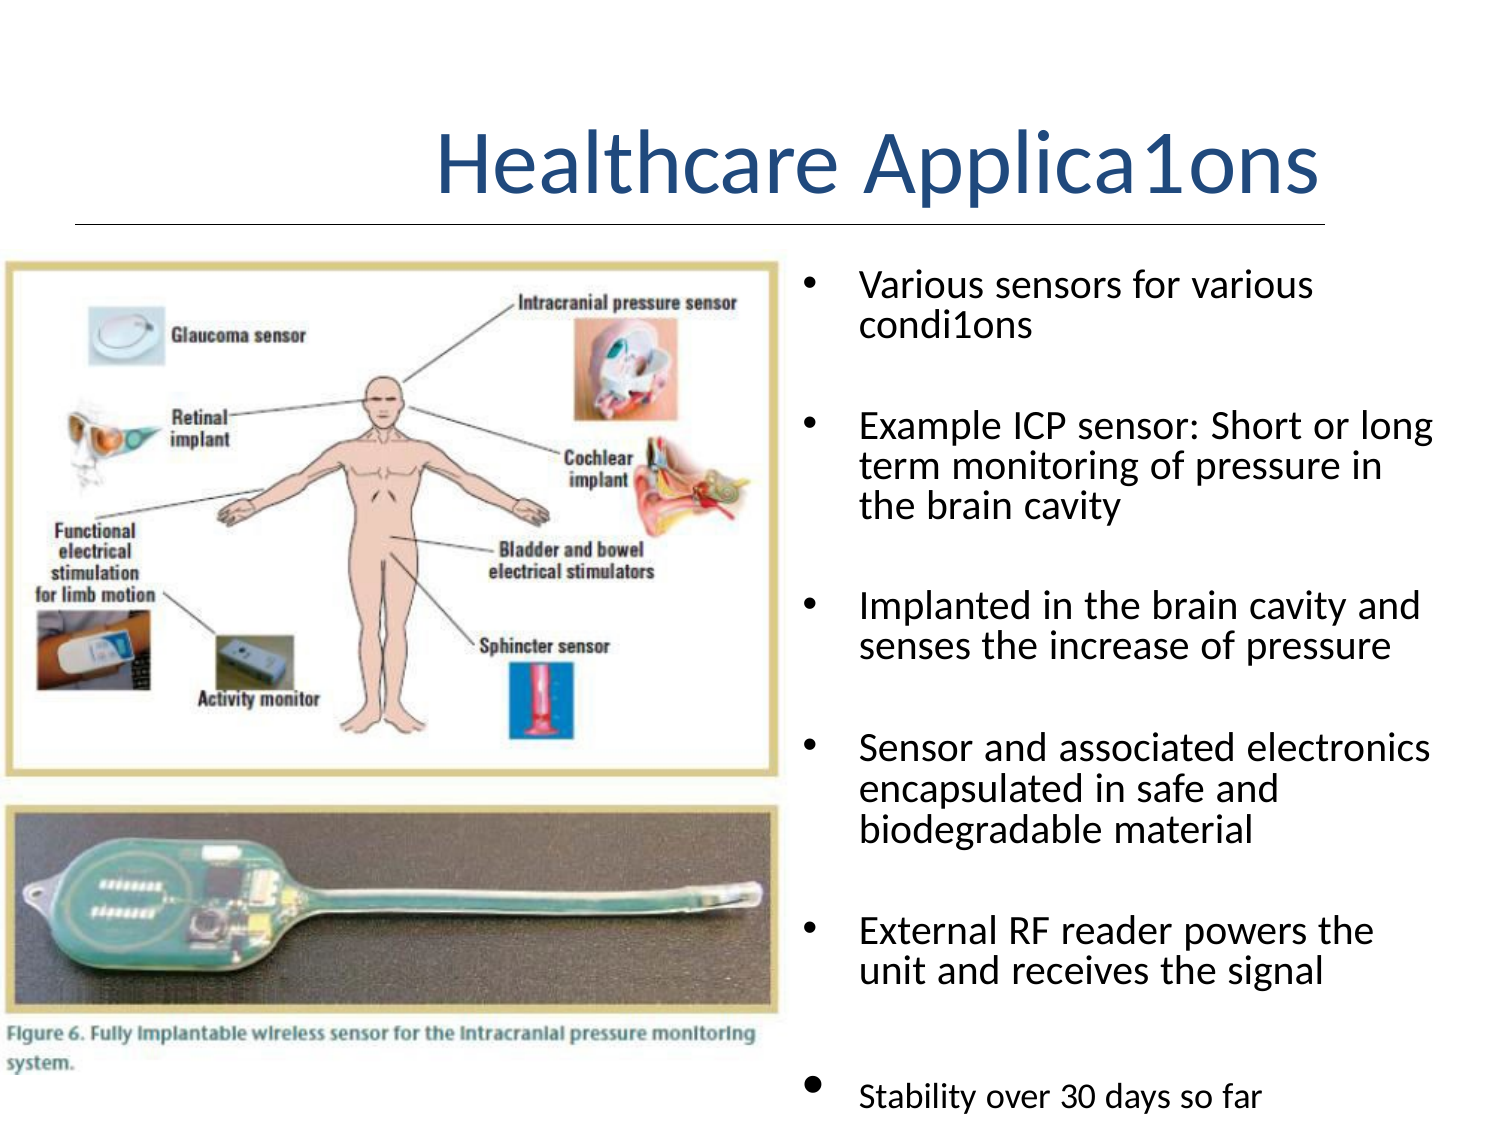

# Healthcare Applica1ons

Various sensors for various condi1ons

Example ICP sensor: Short or long term monitoring of pressure in the brain cavity

Implanted in the brain cavity and senses the increase of pressure

Sensor and associated electronics encapsulated in safe and biodegradable material

External RF reader powers the unit and receives the signal
Stability over 30 days so far	30